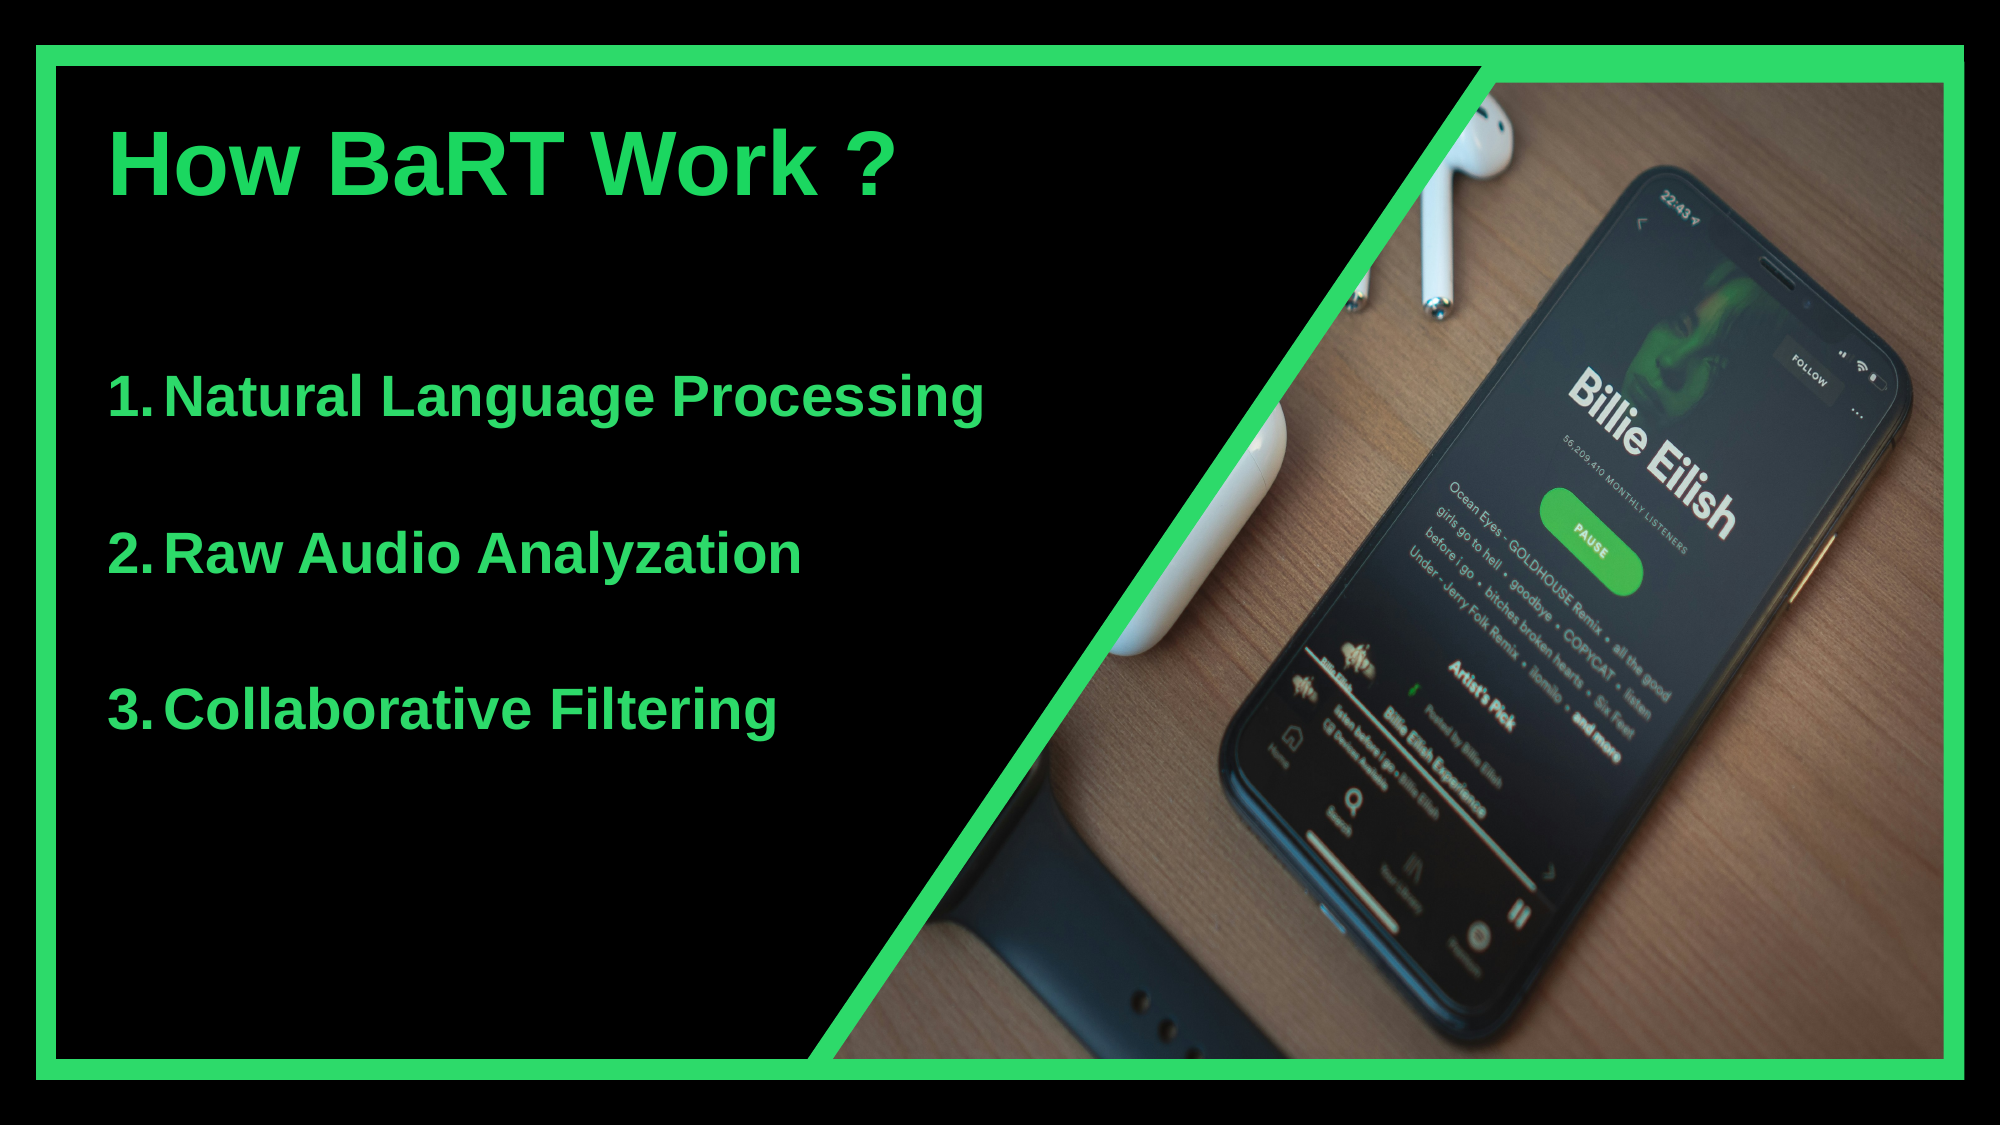

How BaRT Work ?
Natural Language Processing
Raw Audio Analyzation
Collaborative Filtering